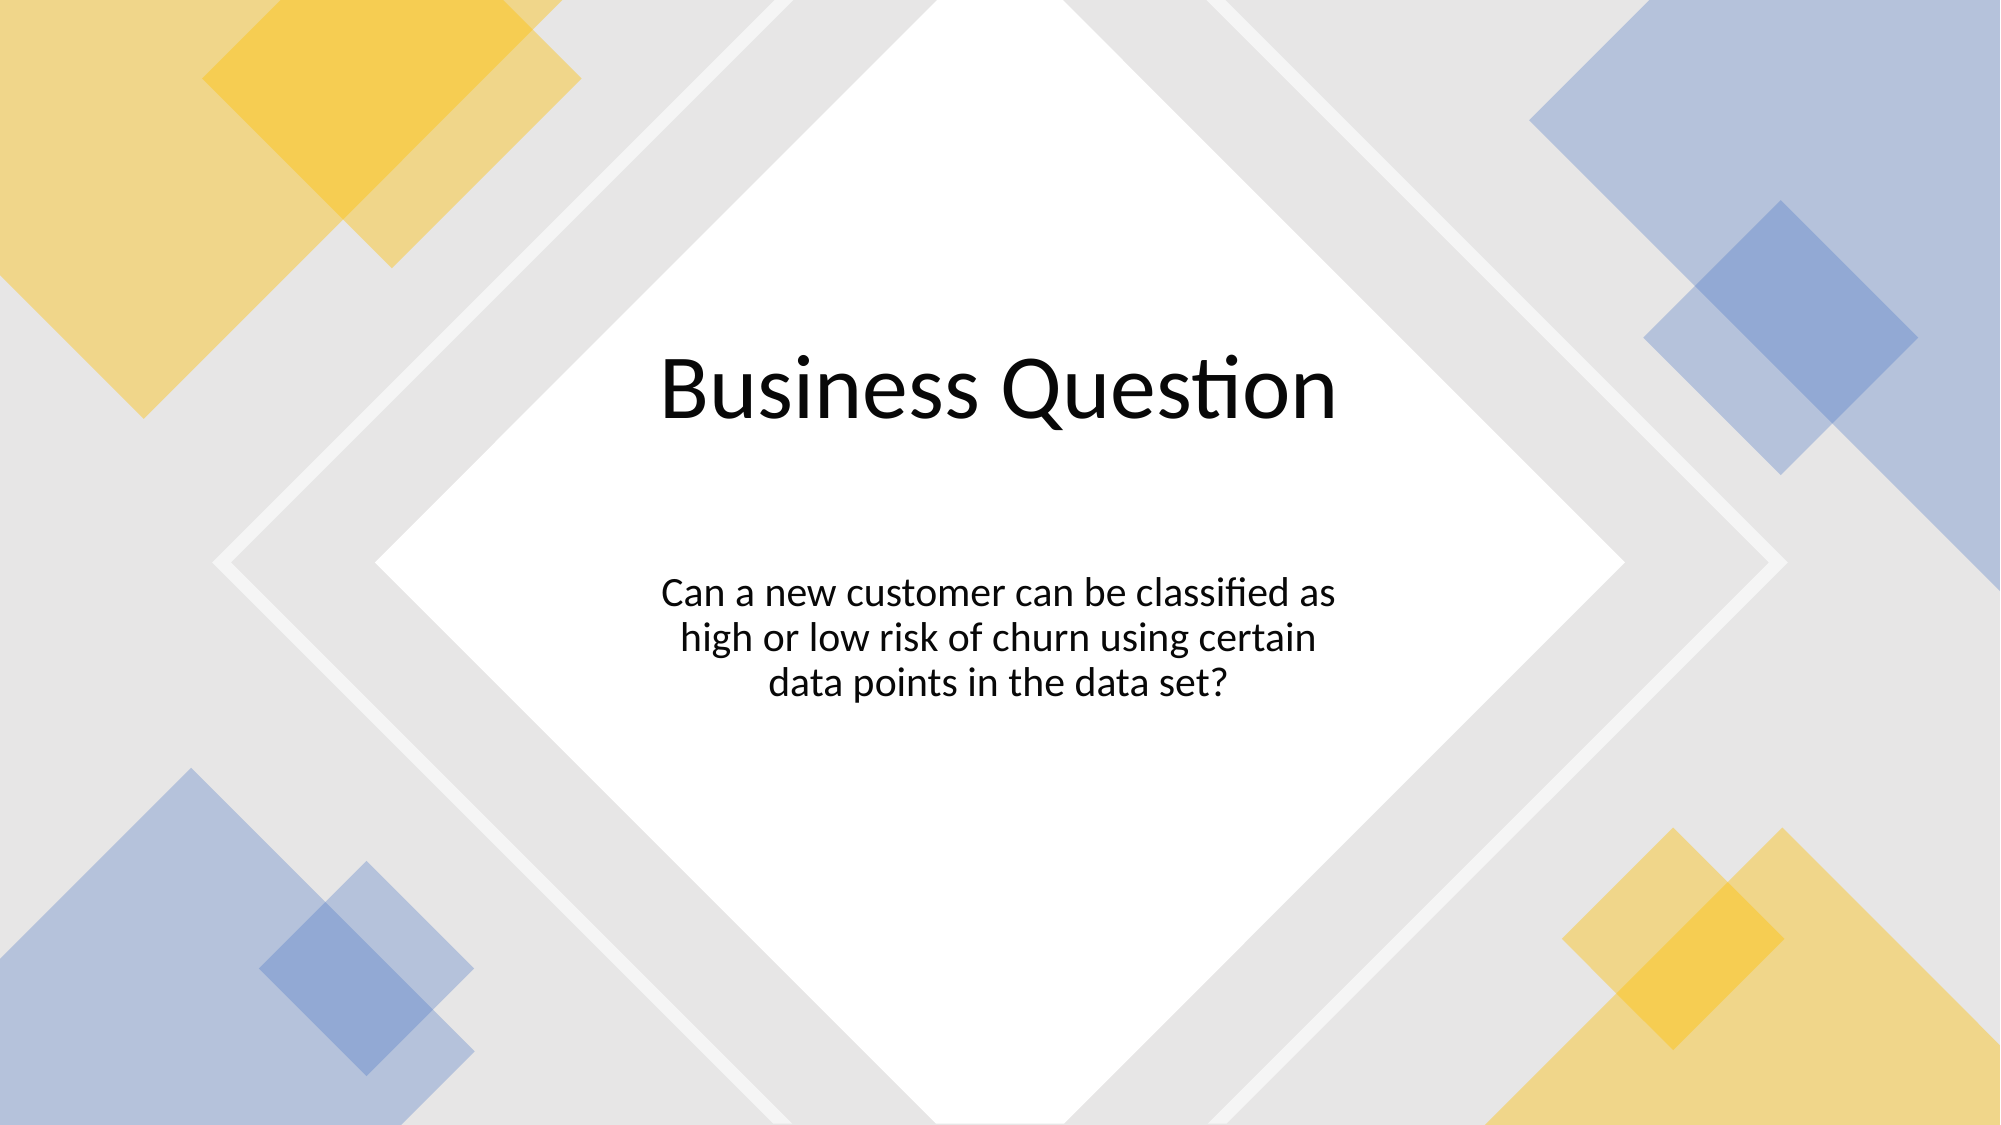

# Business Question
Can a new customer can be classified as high or low risk of churn using certain data points in the data set?